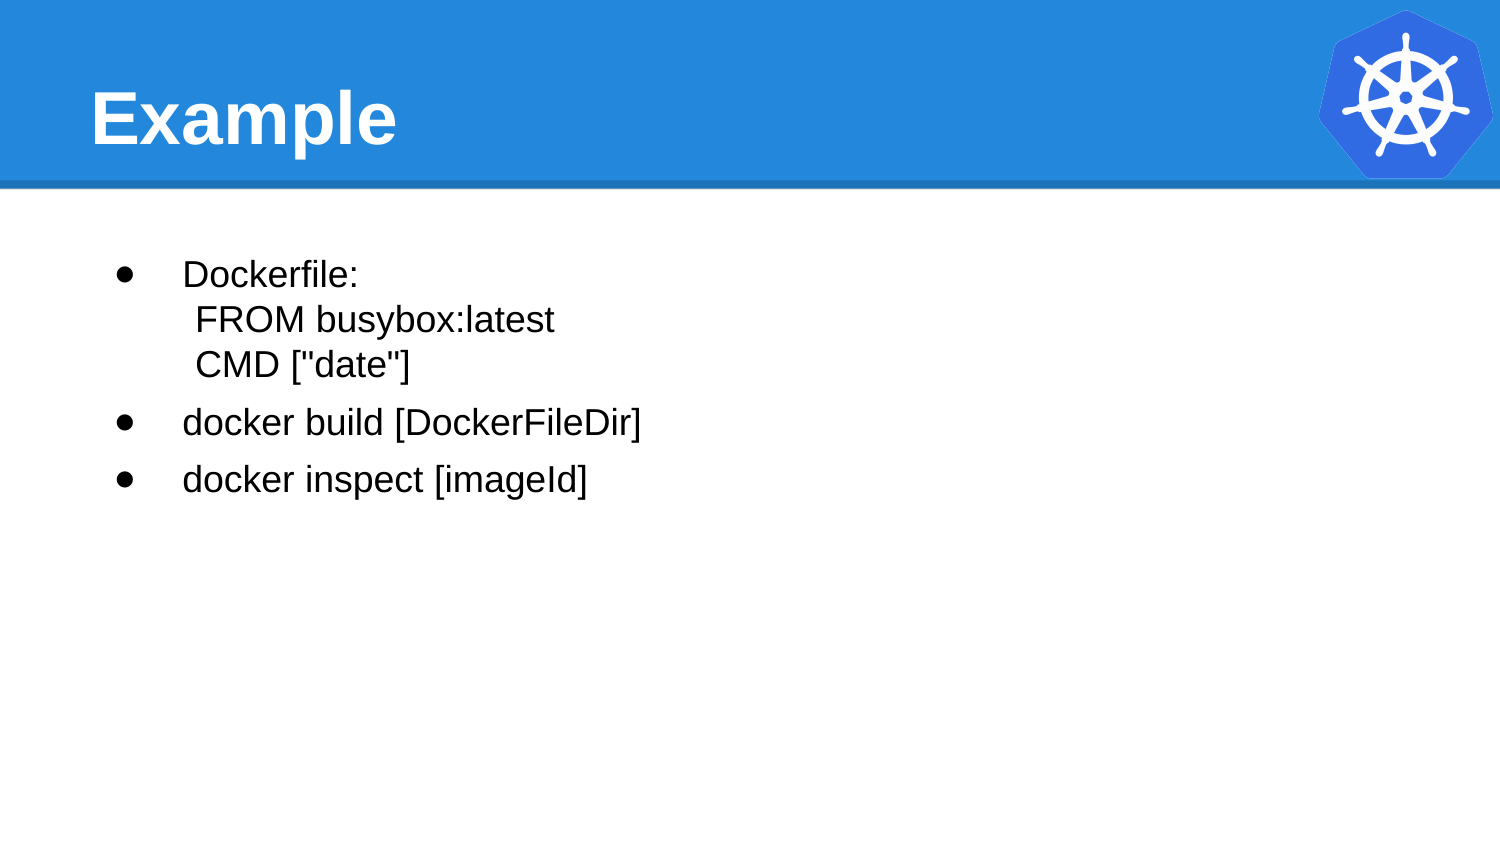

# Example
Dockerfile Example
Dockerfile:
FROM busybox:latest
CMD ["date"]
docker build [DockerFileDir]
docker inspect [imageId]